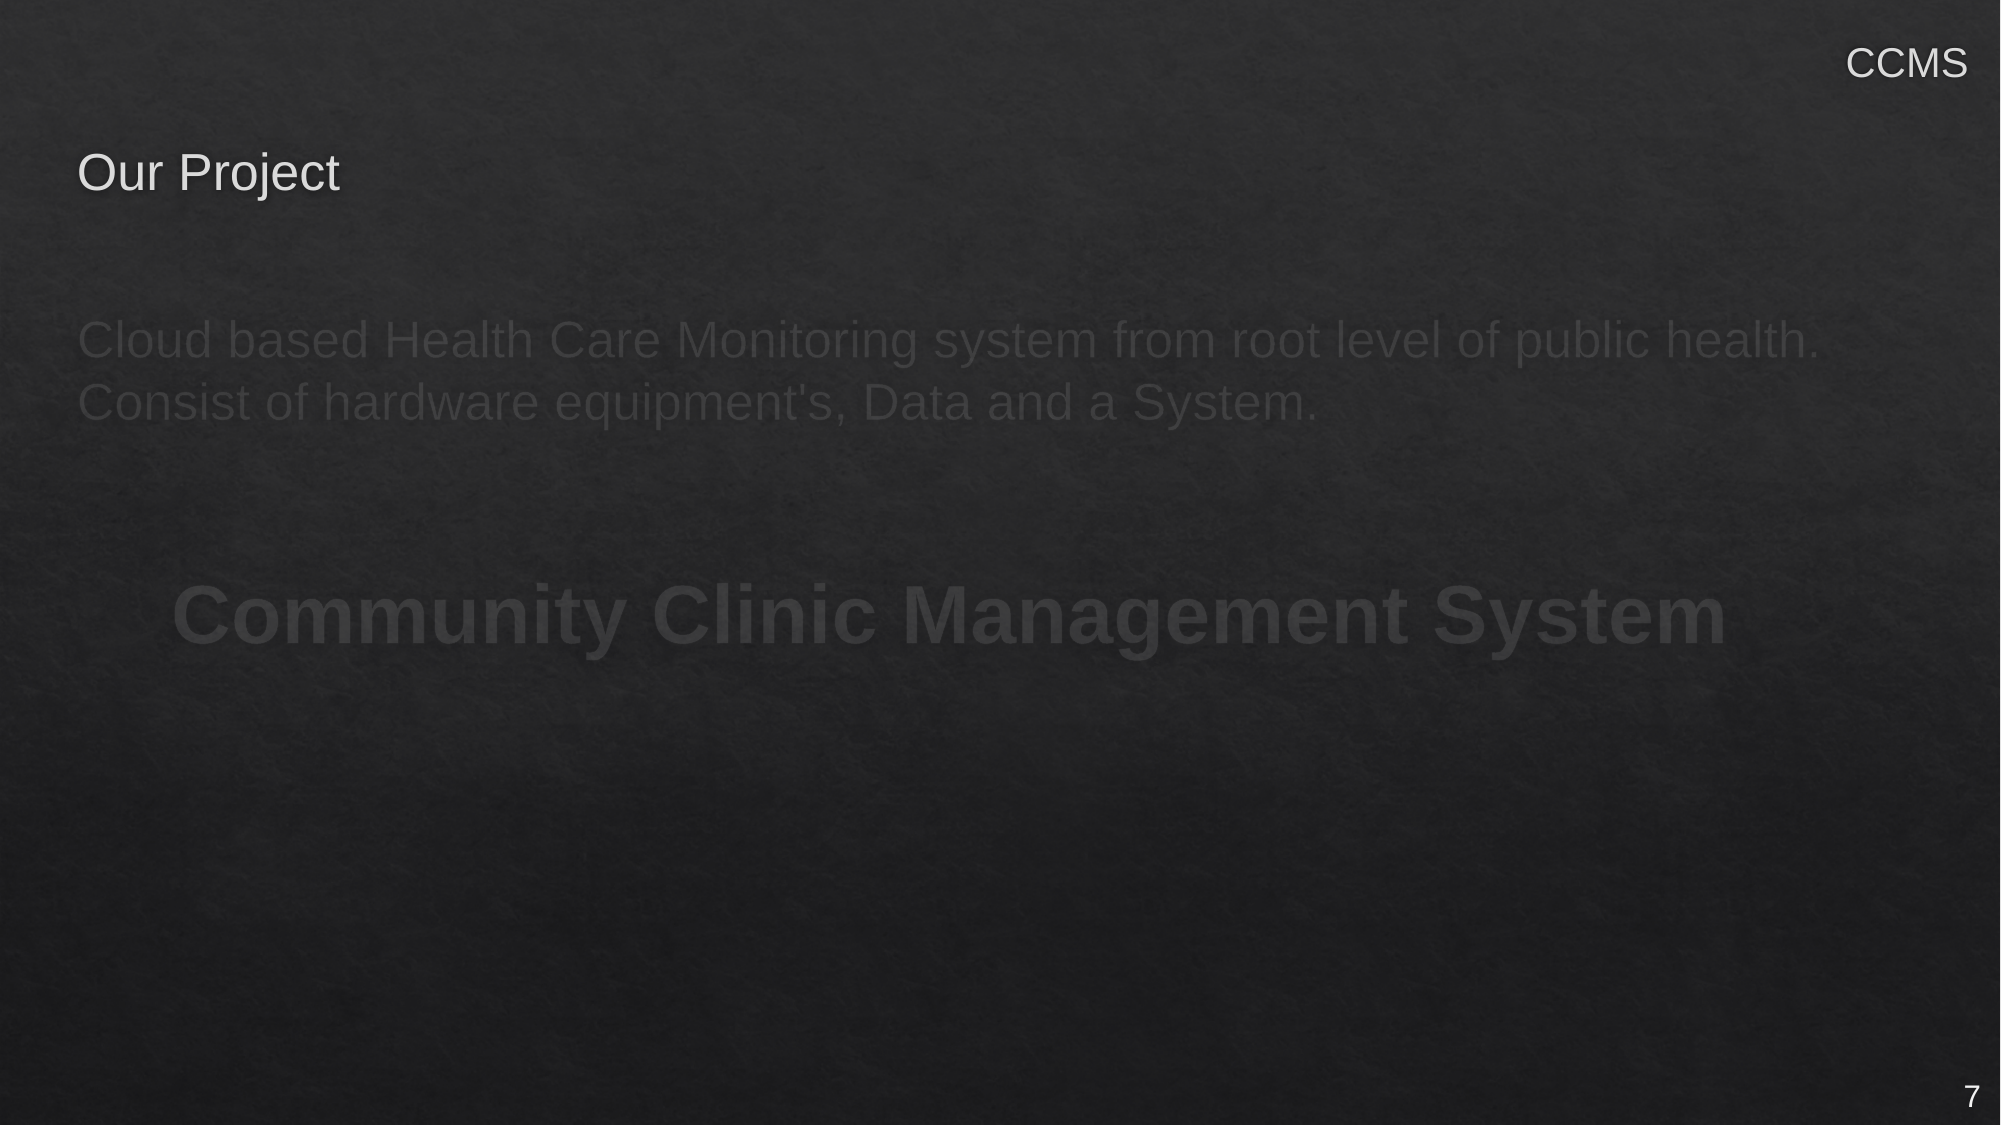

# CCMS
Our Project
Cloud based Health Care Monitoring system from root level of public health. Consist of hardware equipment's, Data and a System.
Community Clinic Management System
7